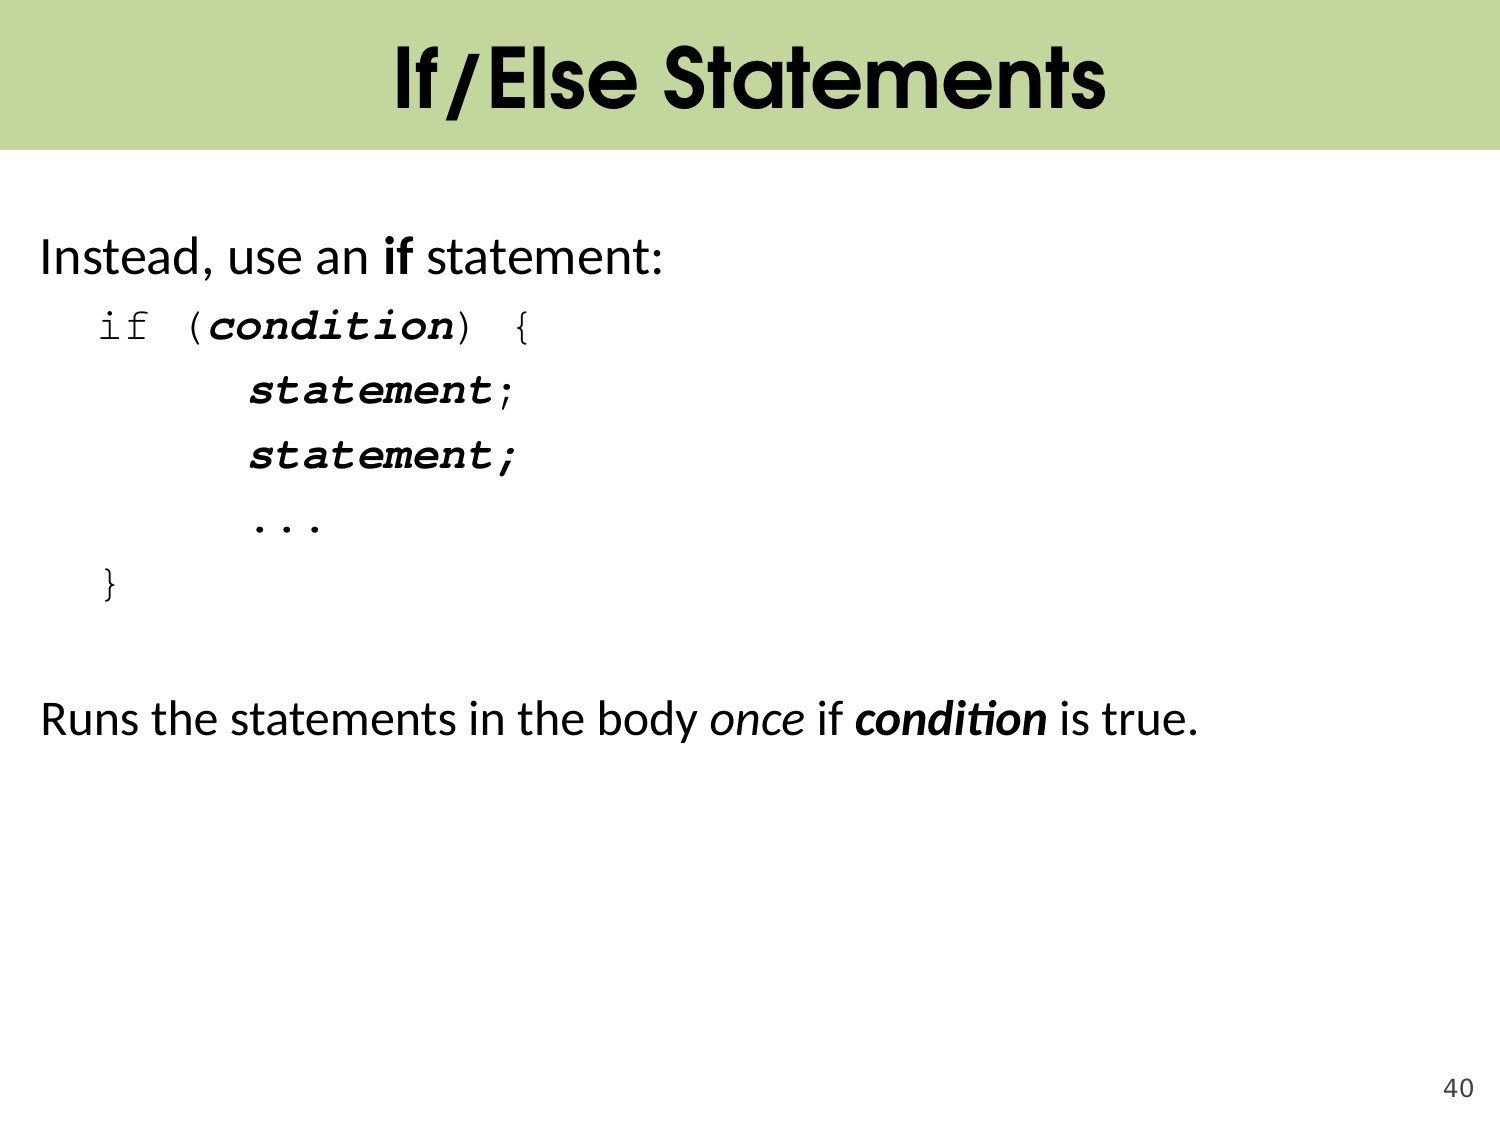

# If/Else Statements
Instead, use an if statement:
if (condition) {
	statement;
	statement;
	...
}

Runs the statements in the body once if condition is true.